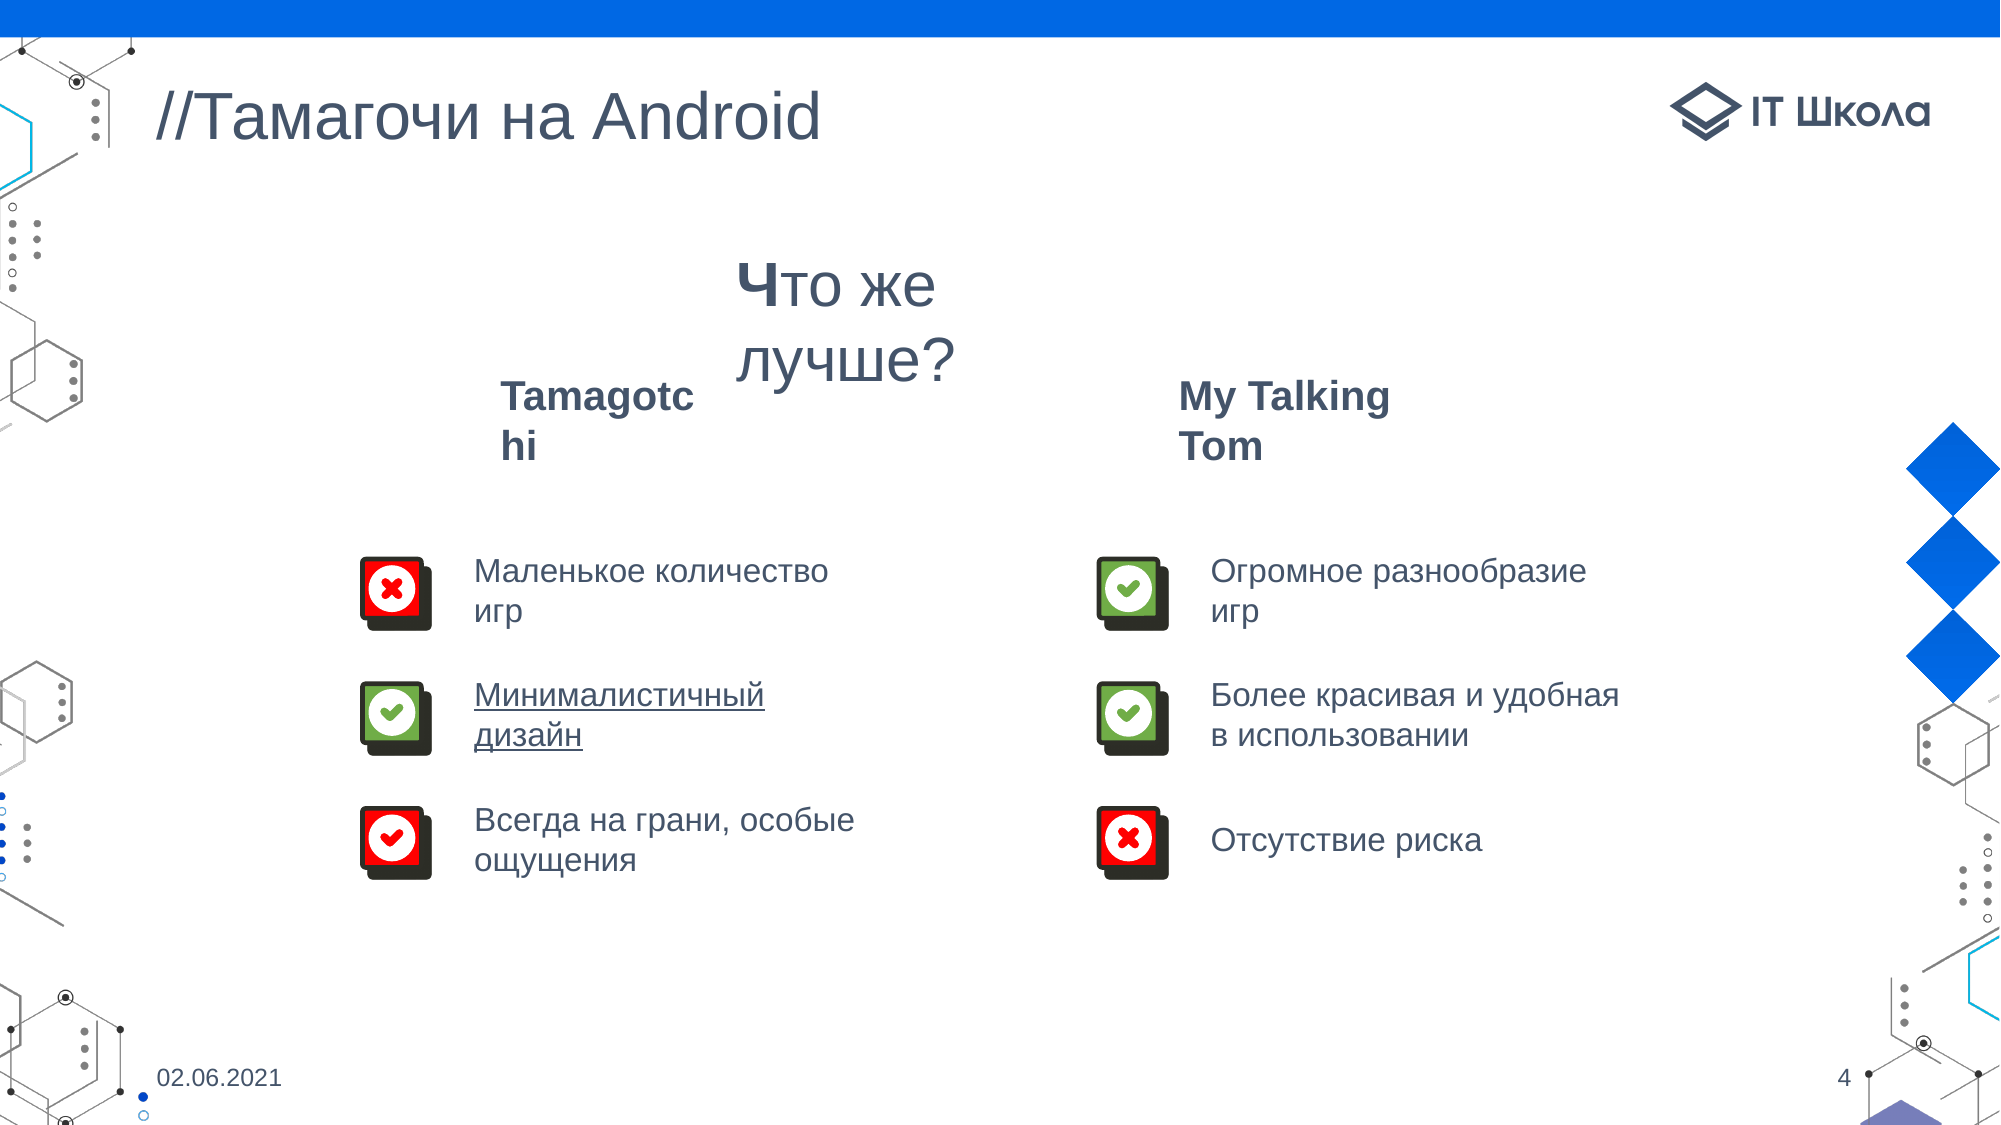

# //Тамагочи на Android
Что же лучше?

Tamagotchi
My Talking Tom
Маленькое количество игр
Огромное разнообразие игр

Более красивая и удобная в использовании
Минималистичный дизайн

Отсутствие риска
Всегда на грани, особые ощущения

02.06.2021
4